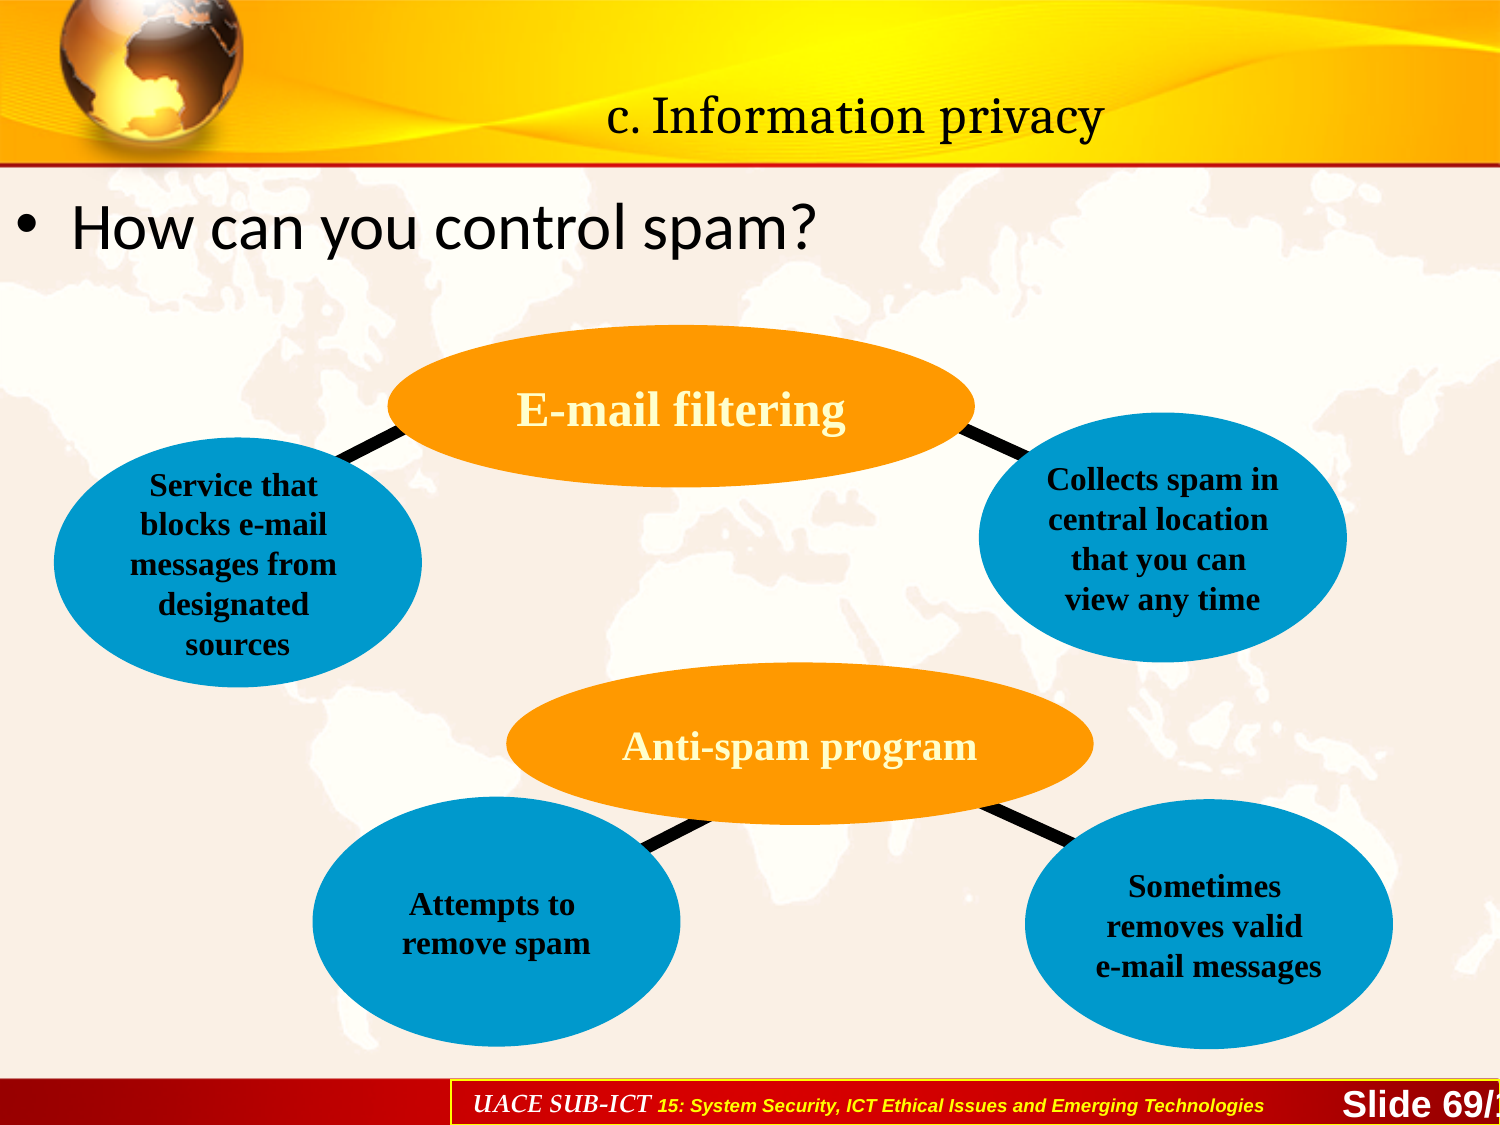

# c. Information privacy
How can you control spam?

E-mail filtering

Service that
blocks e-mail
messages from
designated
sources

Collects spam in
central location
that you can
view any time
Anti-spam program
Attempts to
remove spam

Sometimes
removes valid
e-mail messages